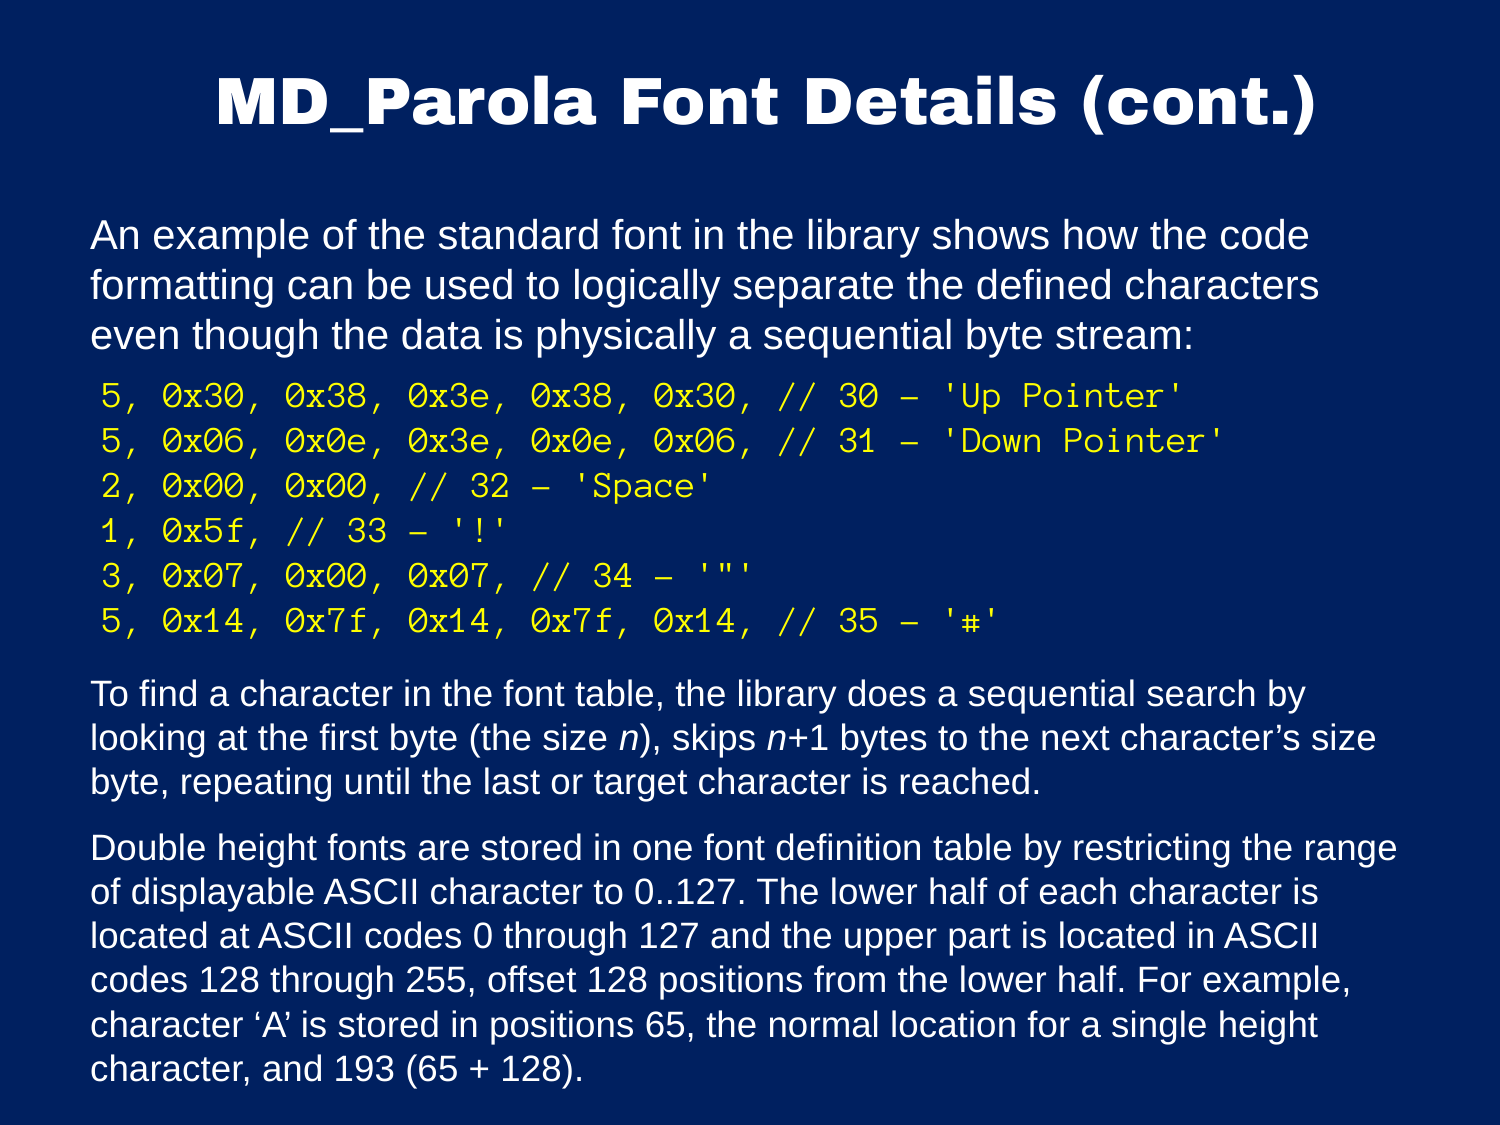

# MD_Parola Font Details (cont.)
An example of the standard font in the library shows how the code formatting can be used to logically separate the defined characters even though the data is physically a sequential byte stream:
5, 0x30, 0x38, 0x3e, 0x38, 0x30, // 30 - 'Up Pointer'
5, 0x06, 0x0e, 0x3e, 0x0e, 0x06, // 31 - 'Down Pointer'
2, 0x00, 0x00, // 32 - 'Space'
1, 0x5f, // 33 - '!'
3, 0x07, 0x00, 0x07, // 34 - '"'
5, 0x14, 0x7f, 0x14, 0x7f, 0x14, // 35 - '#'
To find a character in the font table, the library does a sequential search by looking at the first byte (the size n), skips n+1 bytes to the next character’s size byte, repeating until the last or target character is reached.
Double height fonts are stored in one font definition table by restricting the range of displayable ASCII character to 0..127. The lower half of each character is located at ASCII codes 0 through 127 and the upper part is located in ASCII codes 128 through 255, offset 128 positions from the lower half. For example, character ‘A’ is stored in positions 65, the normal location for a single height character, and 193 (65 + 128).